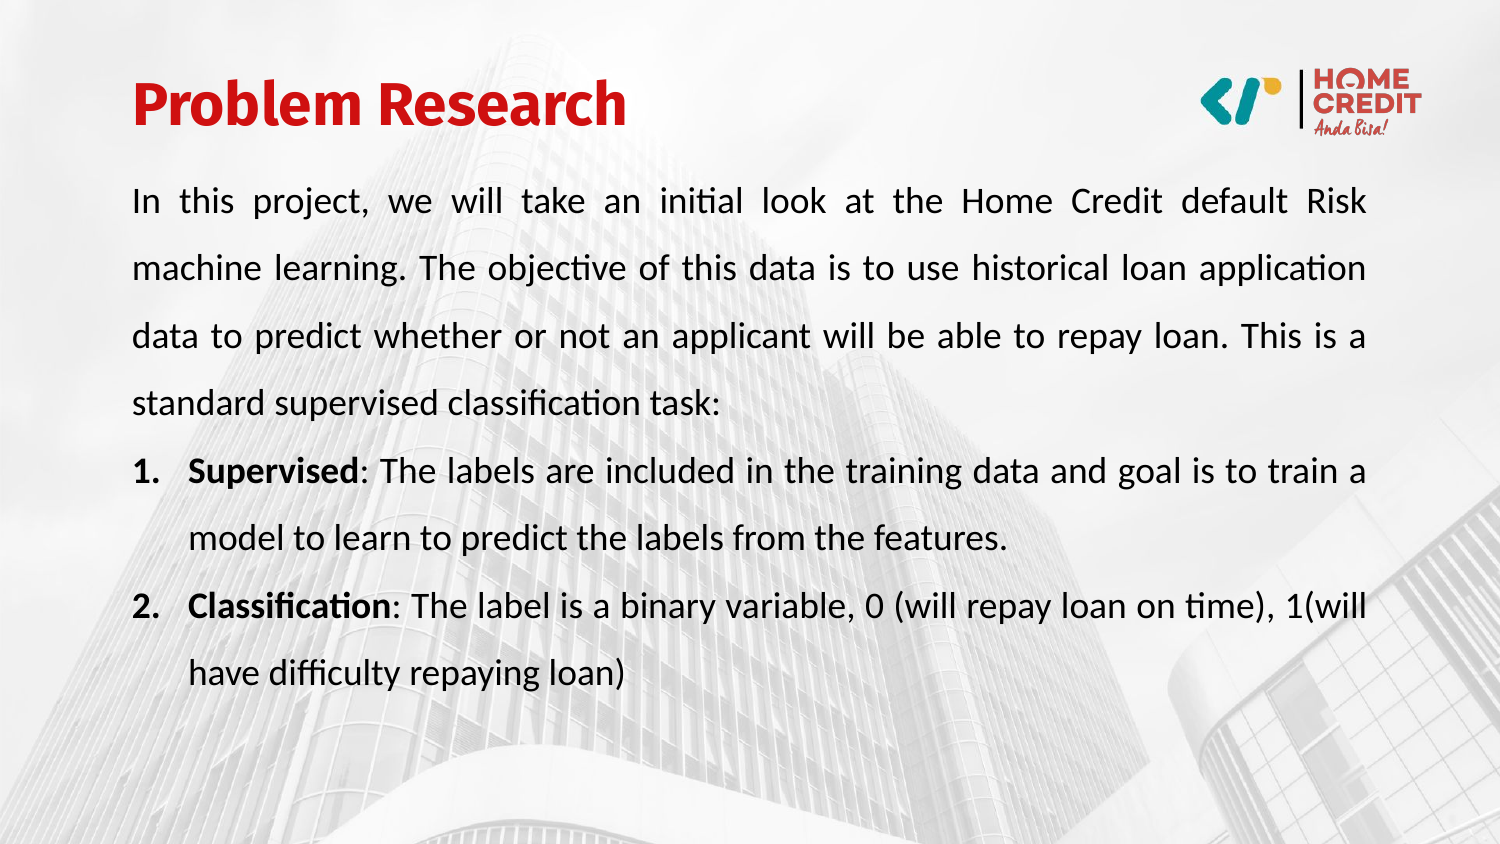

# Problem Research
In this project, we will take an initial look at the Home Credit default Risk machine learning. The objective of this data is to use historical loan application data to predict whether or not an applicant will be able to repay loan. This is a standard supervised classification task:
Supervised: The labels are included in the training data and goal is to train a model to learn to predict the labels from the features.
Classification: The label is a binary variable, 0 (will repay loan on time), 1(will have difficulty repaying loan)